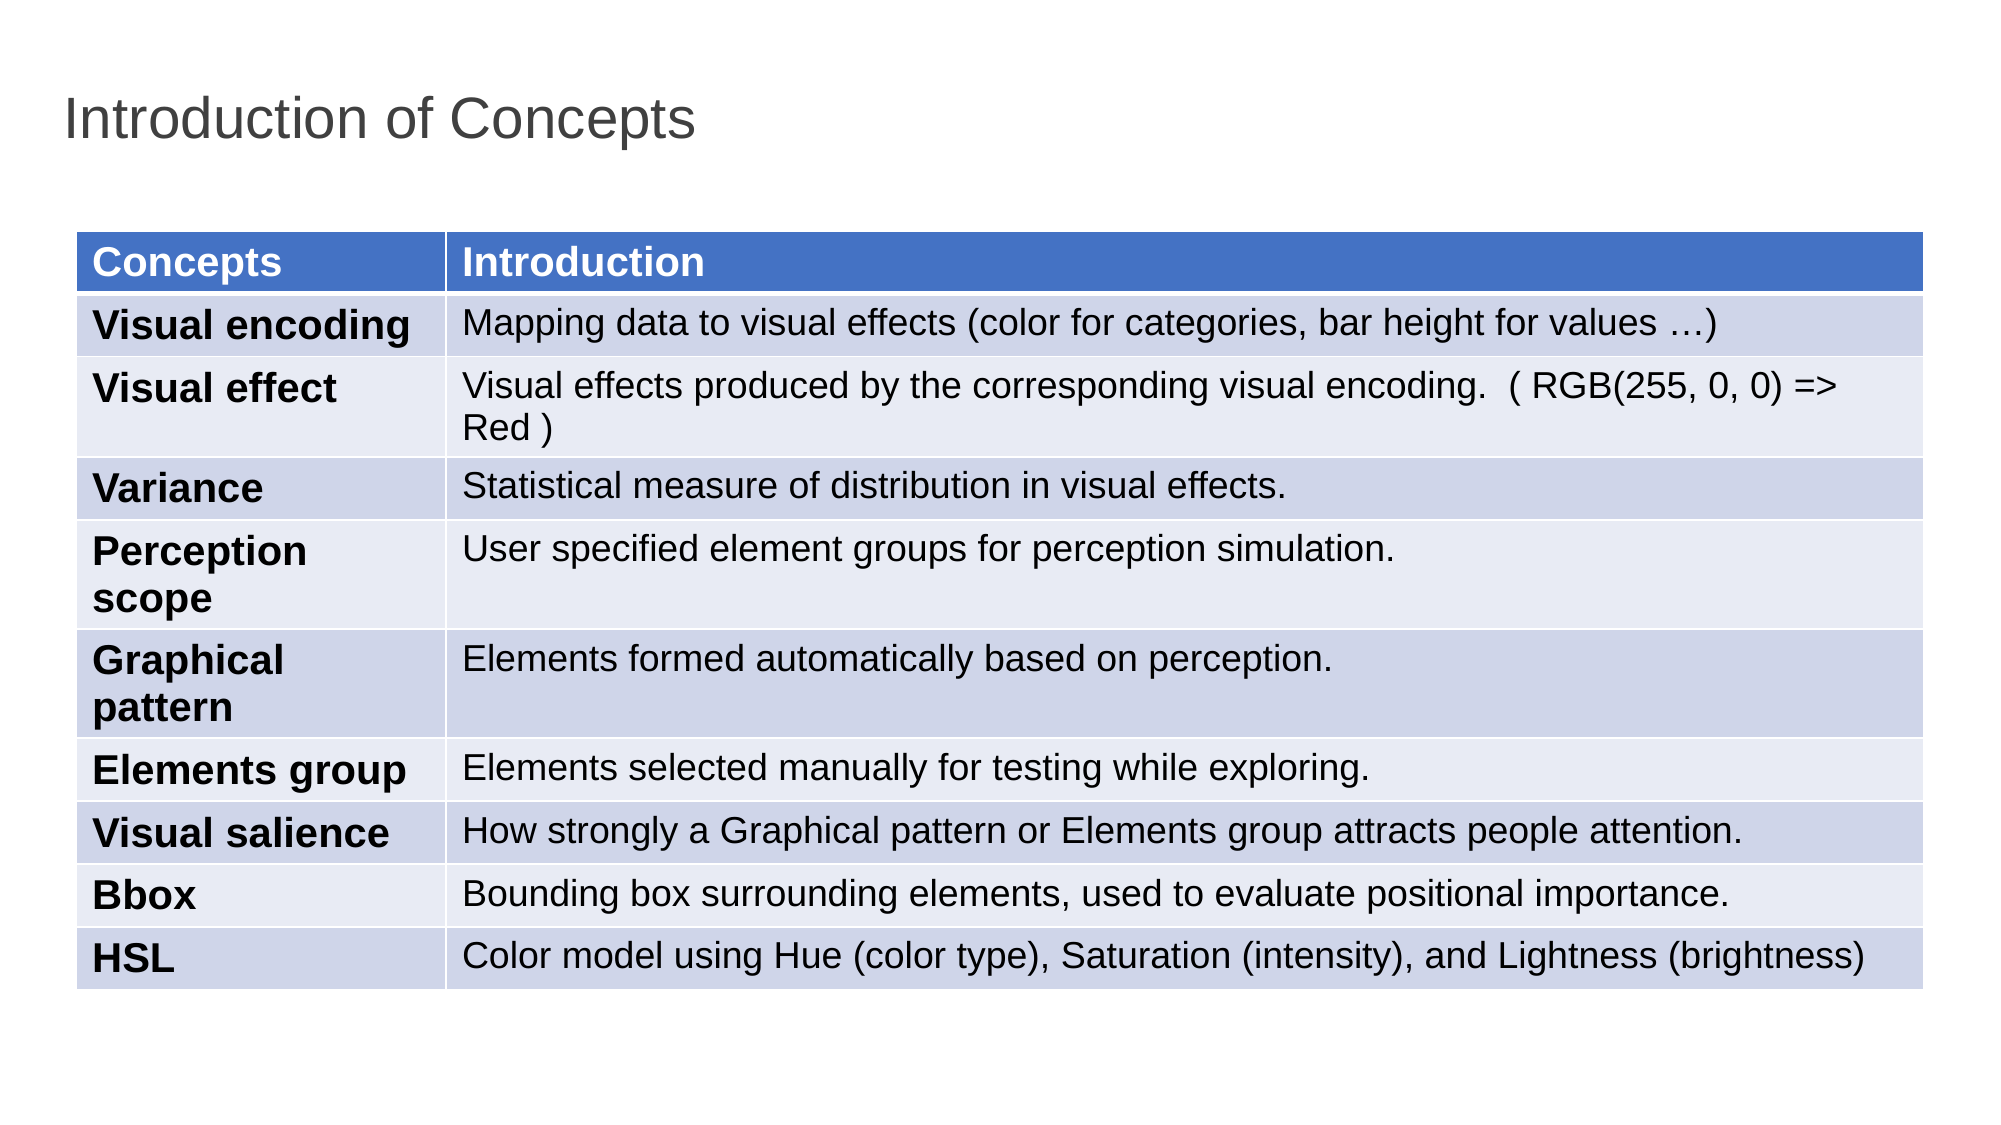

Introduction of Concepts
| Concepts | Introduction |
| --- | --- |
| Visual encoding | Mapping data to visual effects (color for categories, bar height for values …) |
| Visual effect | Visual effects produced by the corresponding visual encoding. ( RGB(255, 0, 0) => Red ) |
| Variance | Statistical measure of distribution in visual effects. |
| Perception scope | User specified element groups for perception simulation. |
| Graphical pattern | Elements formed automatically based on perception. |
| Elements group | Elements selected manually for testing while exploring. |
| Visual salience | How strongly a Graphical pattern or Elements group attracts people attention. |
| Bbox | Bounding box surrounding elements, used to evaluate positional importance. |
| HSL | Color model using Hue (color type), Saturation (intensity), and Lightness (brightness) |